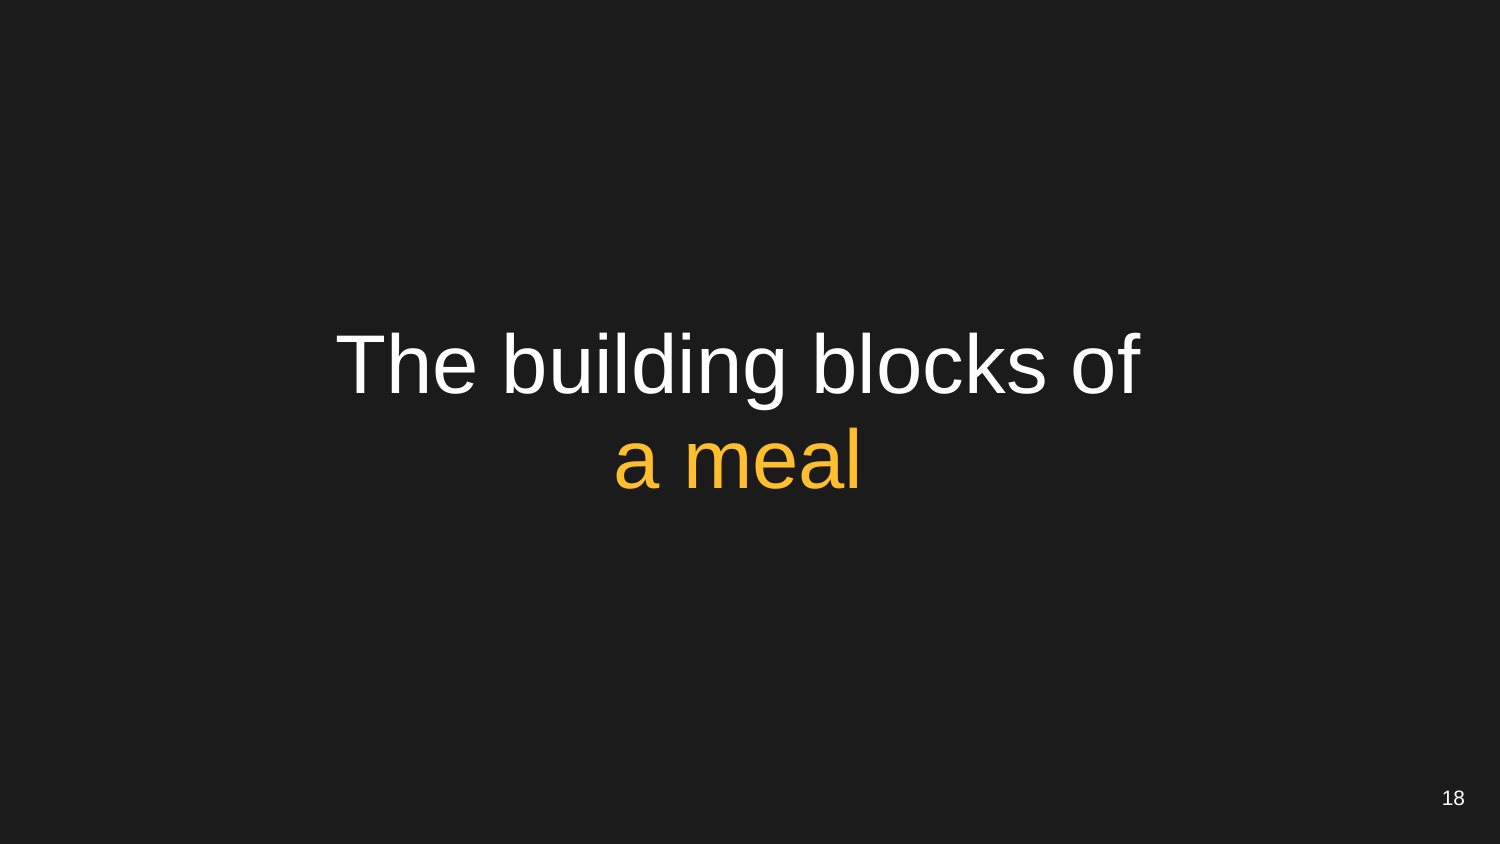

# The building blocks of
a meal
18